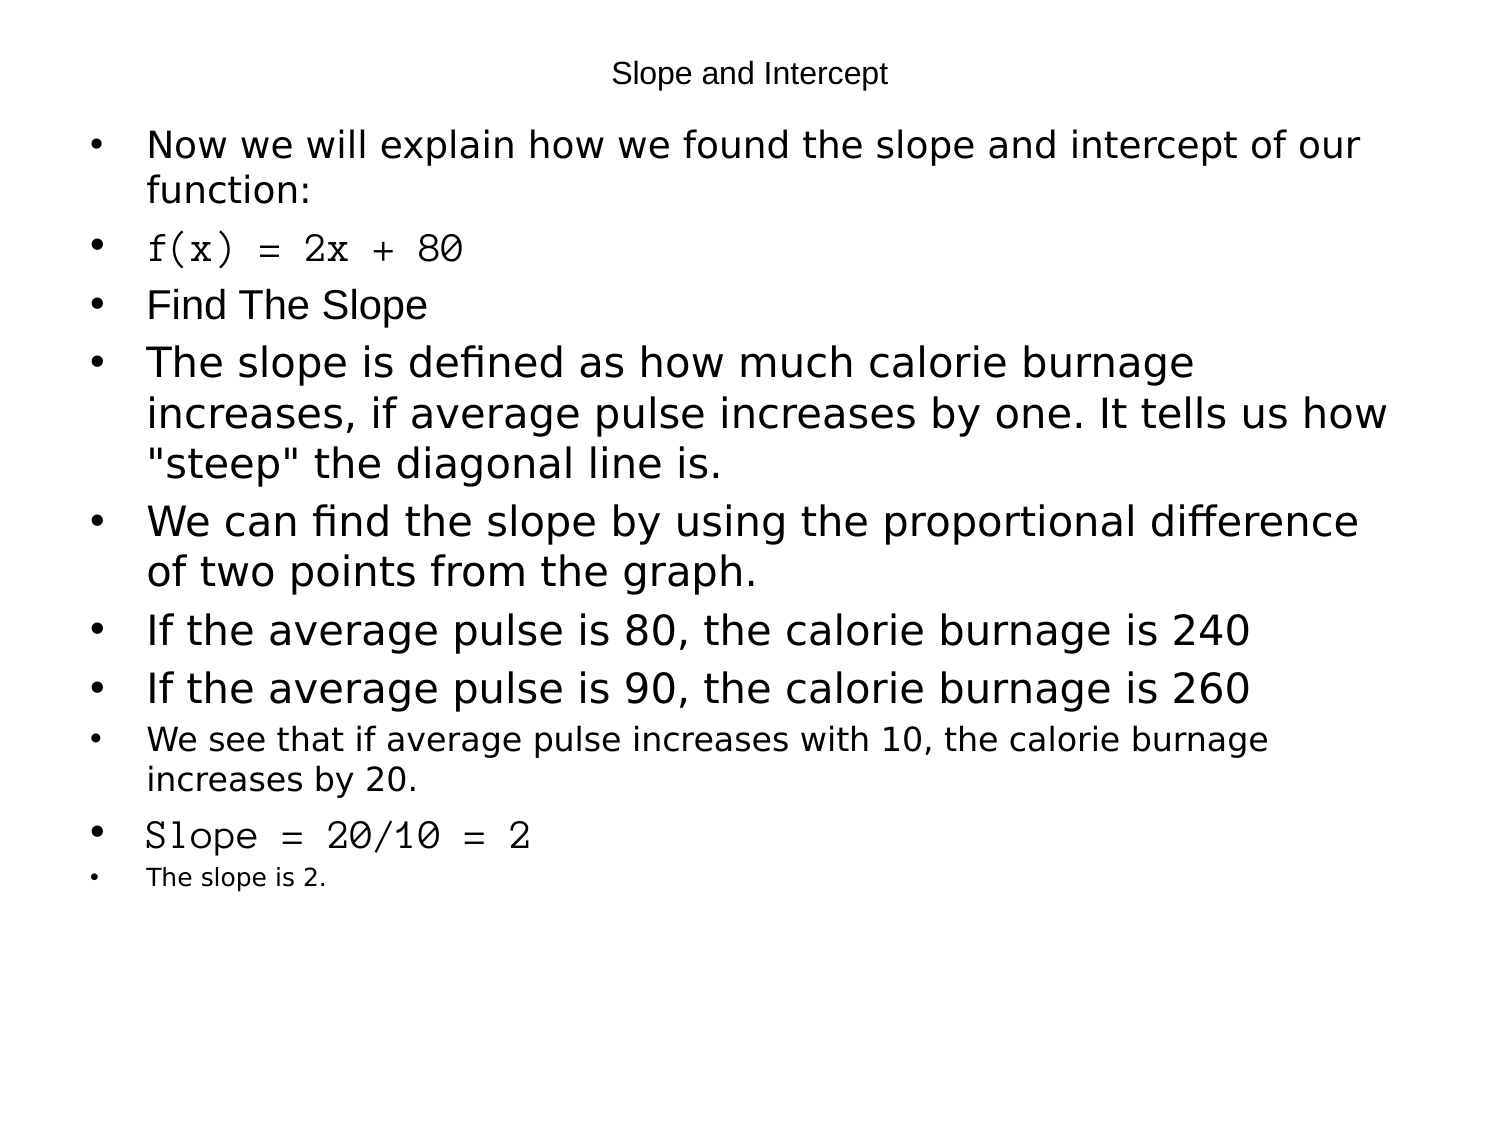

# Slope and Intercept
Now we will explain how we found the slope and intercept of our function:
f(x) = 2x + 80
Find The Slope
The slope is defined as how much calorie burnage increases, if average pulse increases by one. It tells us how "steep" the diagonal line is.
We can find the slope by using the proportional difference of two points from the graph.
If the average pulse is 80, the calorie burnage is 240
If the average pulse is 90, the calorie burnage is 260
We see that if average pulse increases with 10, the calorie burnage increases by 20.
Slope = 20/10 = 2
The slope is 2.